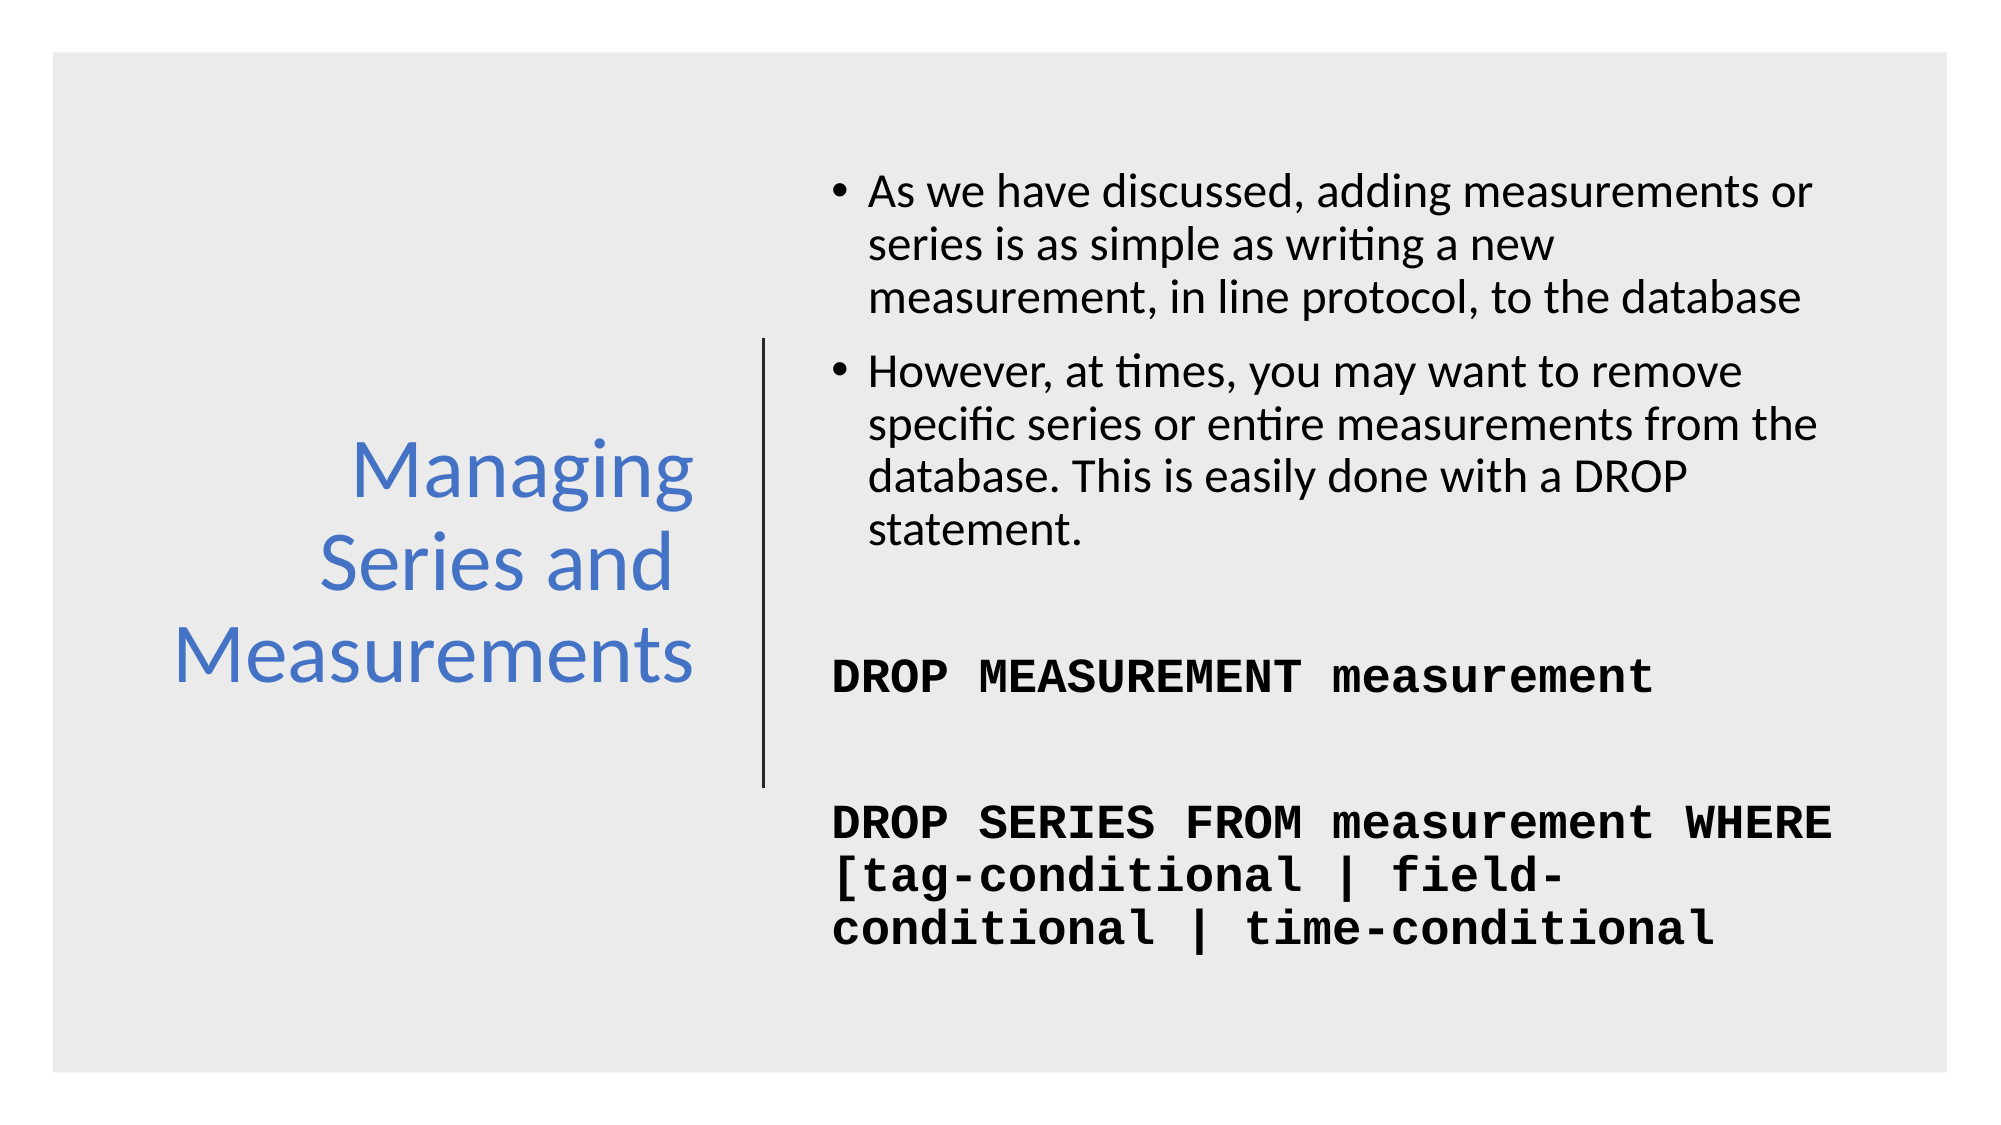

# Managing Series and  Measurements
As we have discussed, adding measurements or series is as simple as writing a new measurement, in line protocol, to the database
However, at times, you may want to remove specific series or entire measurements from the database. This is easily done with a DROP statement.

DROP MEASUREMENT measurement

DROP SERIES FROM measurement WHERE [tag-conditional | field-conditional | time-conditional